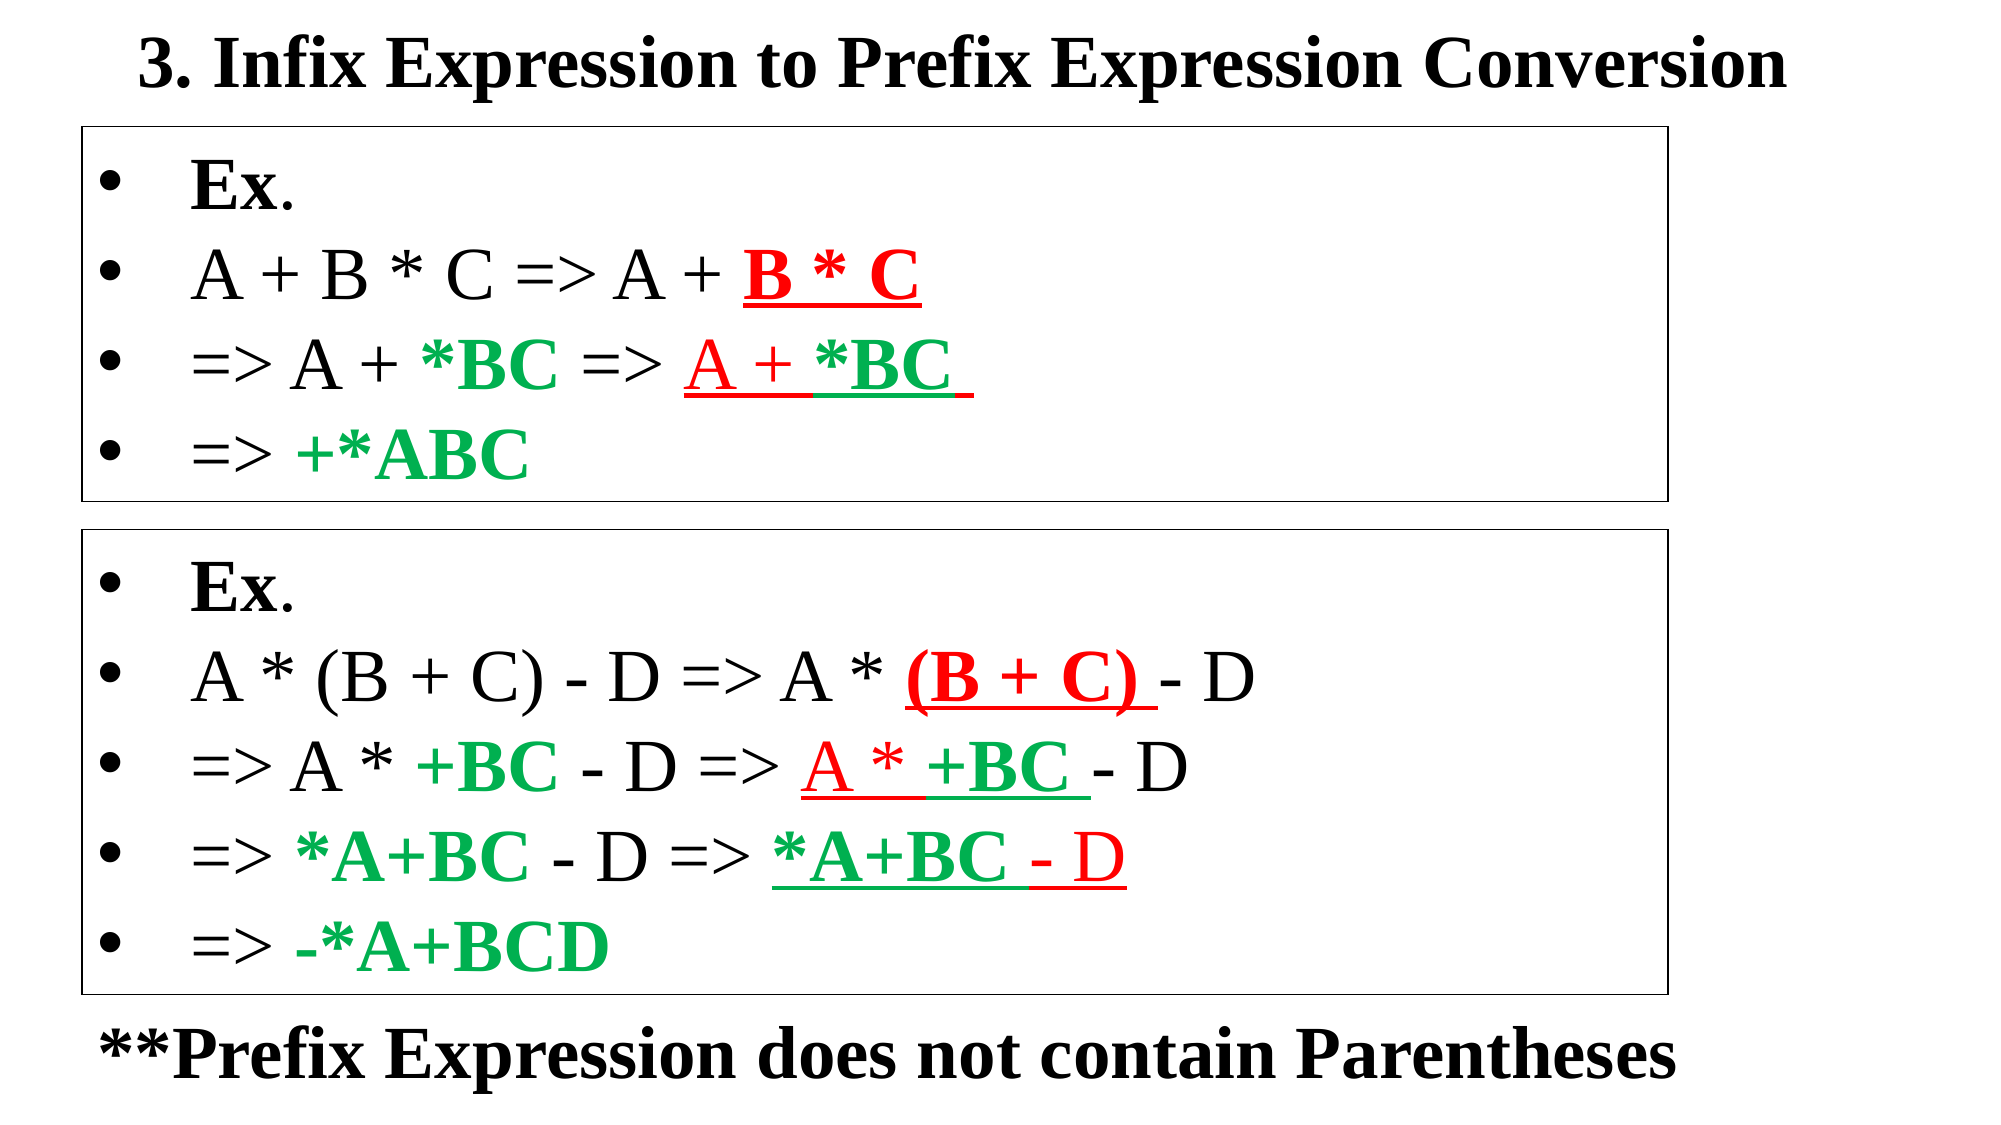

3. Infix Expression to Prefix Expression Conversion
Ex.
A + B * C => A + B * C
=> A + *BC => A + *BC
=> +*ABC

Ex.
A * (B + C) - D => A * (B + C) - D
=> A * +BC - D => A * +BC - D
=> *A+BC - D => *A+BC - D
=> -*A+BCD
**Prefix Expression does not contain Parentheses